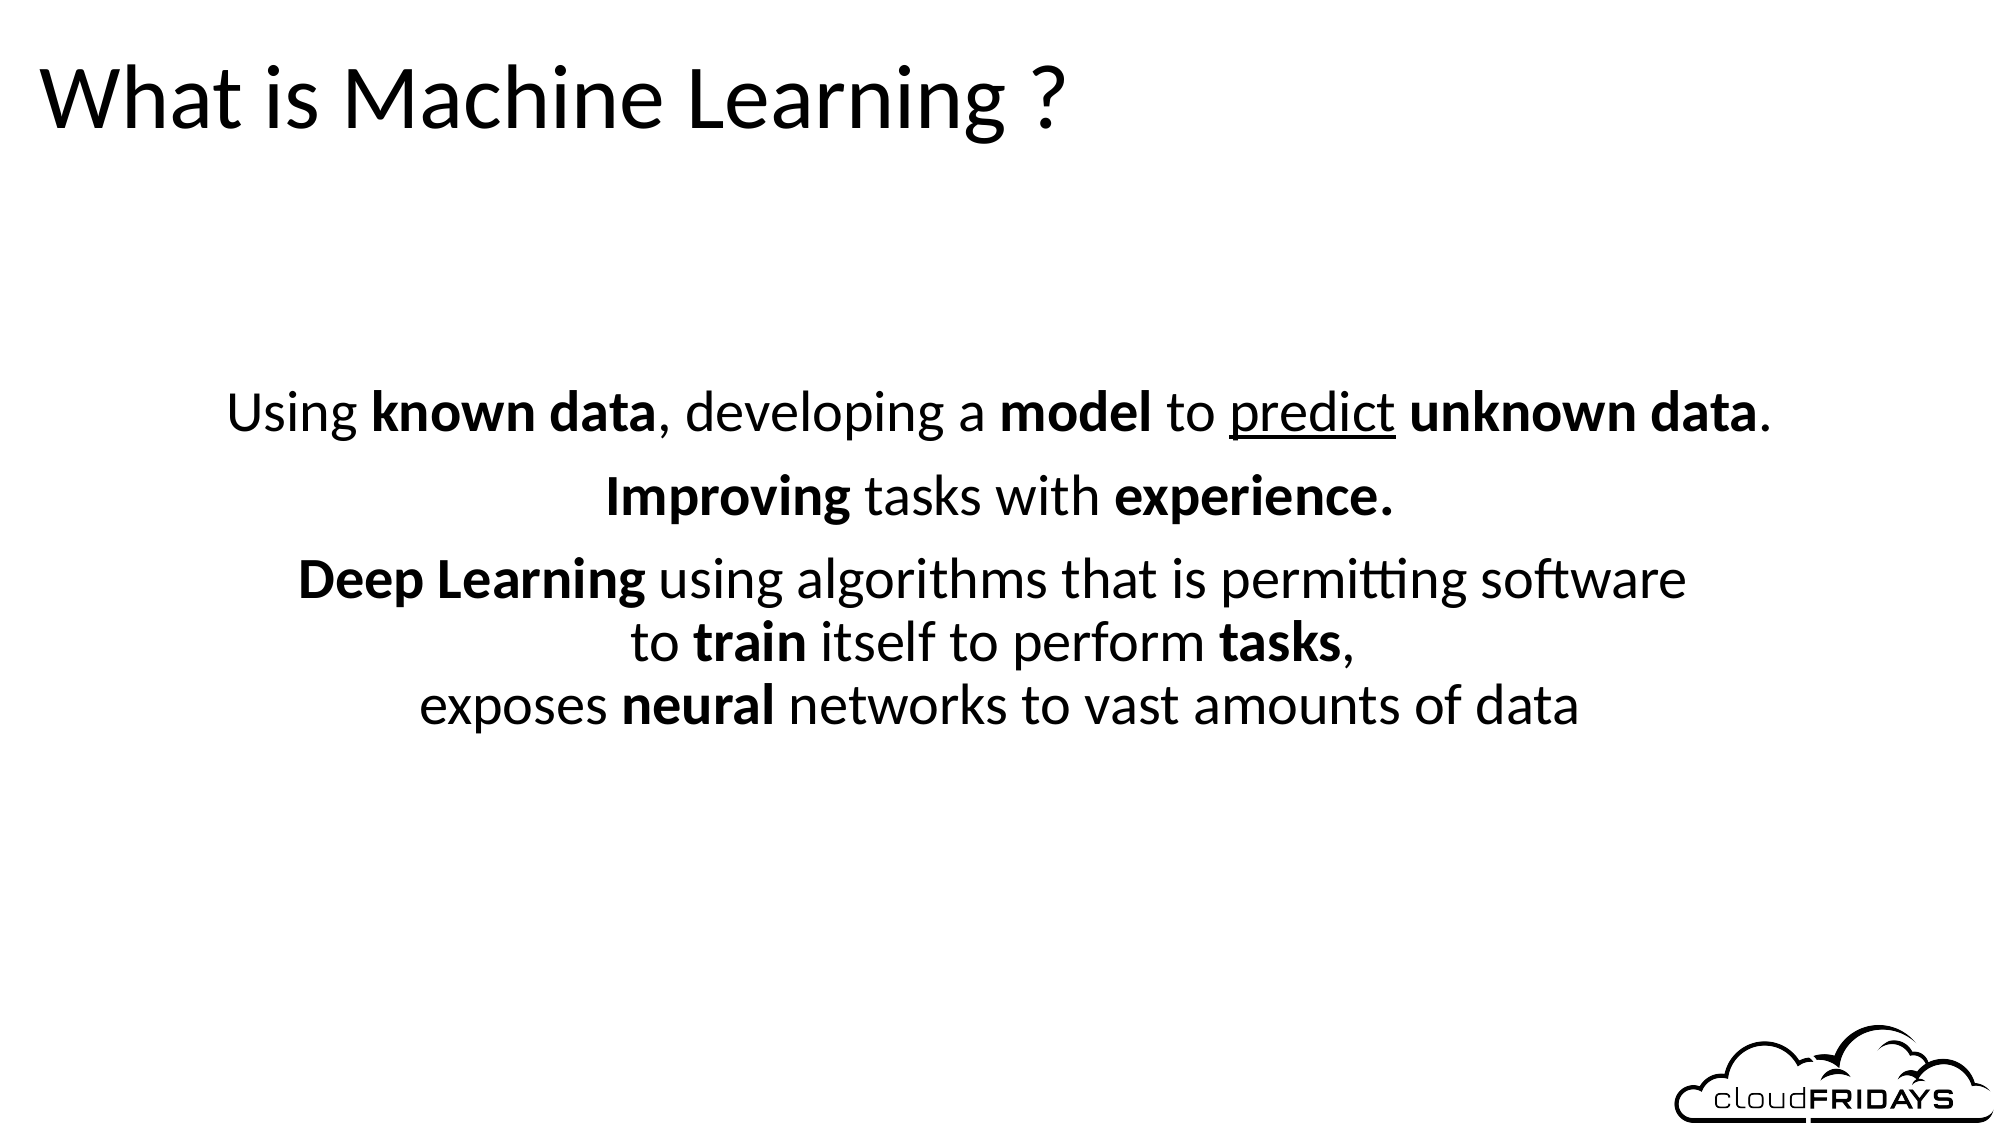

# What is Machine Learning ?

Using known data, developing a model to predict unknown data.
Improving tasks with experience.
Deep Learning using algorithms that is permitting software
to train itself to perform tasks,
exposes neural networks to vast amounts of data